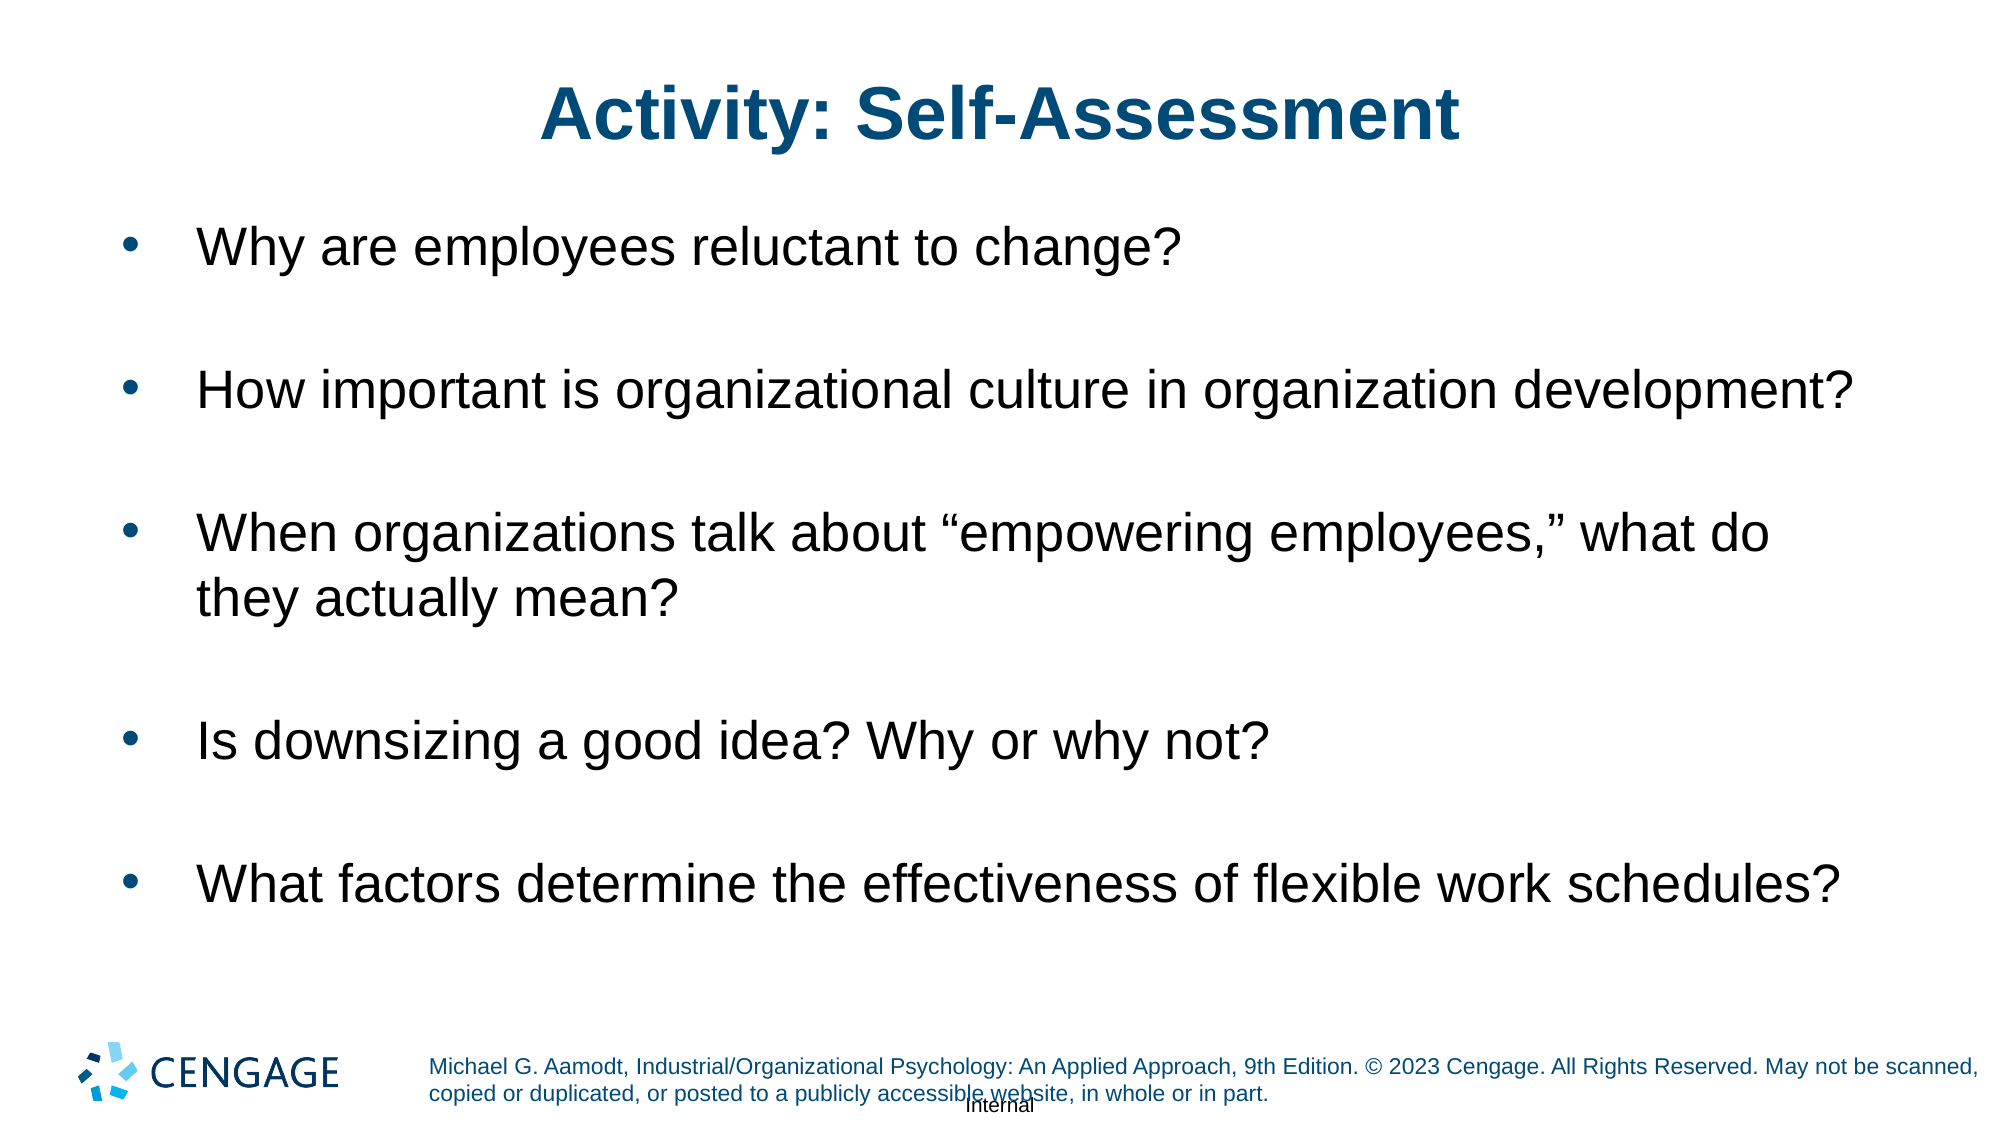

# Activity: Self-Assessment
Why are employees reluctant to change?
How important is organizational culture in organization development?
When organizations talk about “empowering employees,” what do they actually mean?
Is downsizing a good idea? Why or why not?
What factors determine the effectiveness of flexible work schedules?